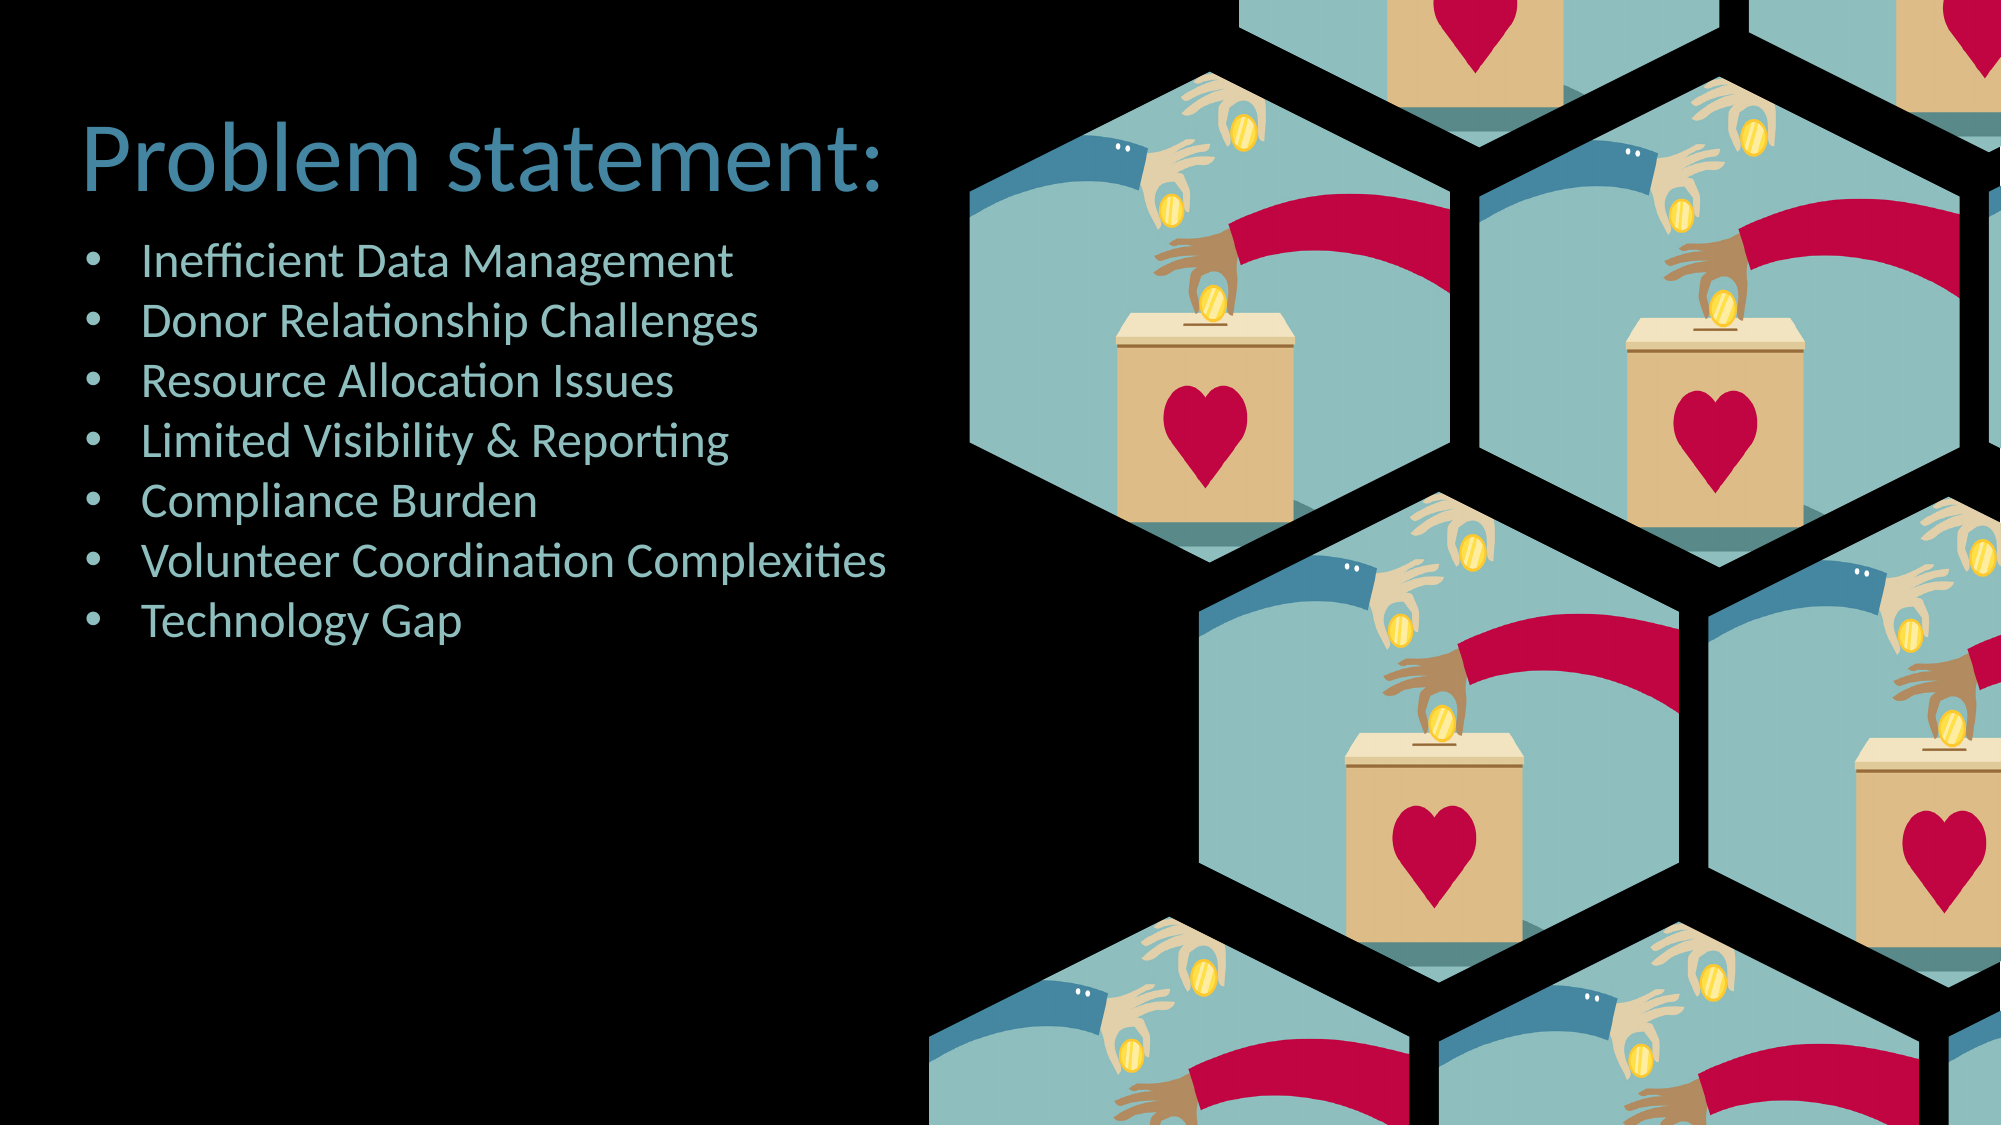

Problem statement:
Inefficient Data Management
Donor Relationship Challenges
Resource Allocation Issues
Limited Visibility & Reporting
Compliance Burden
Volunteer Coordination Complexities
Technology Gap